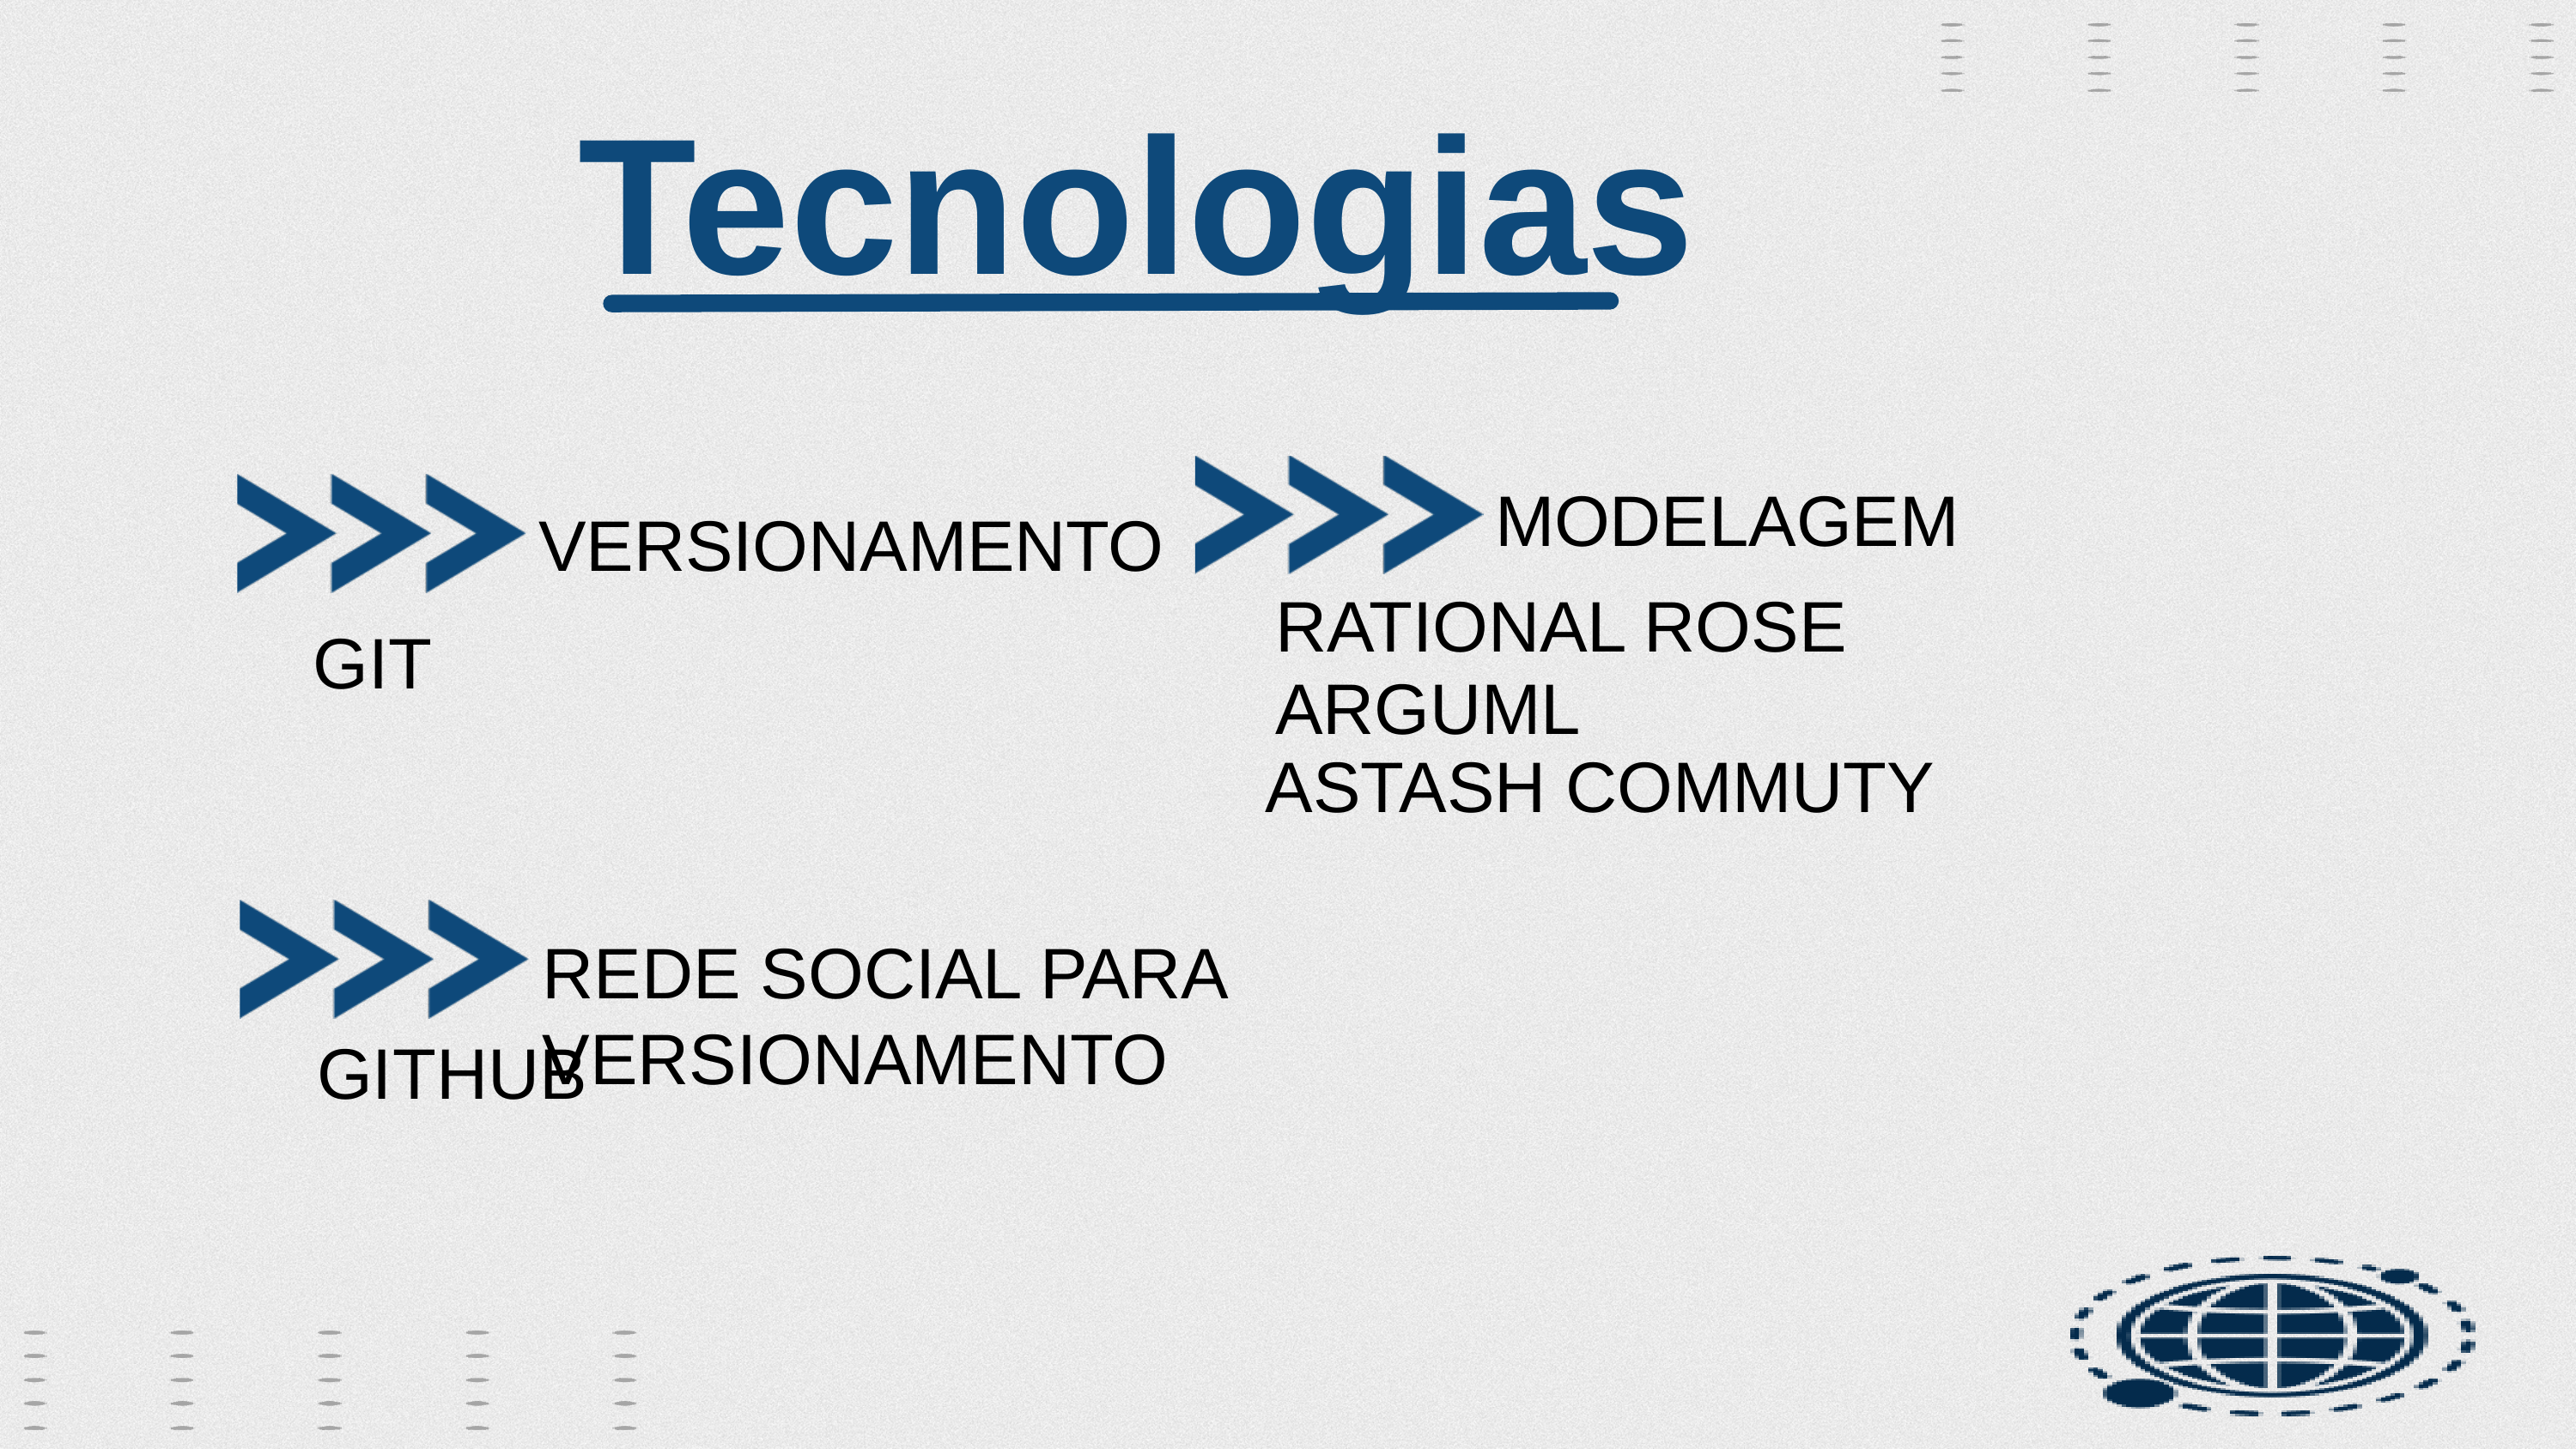

Tecnologias

MODELAGEM

VERSIONAMENTO
RATIONAL ROSE
GIT
ARGUML
ASTASH COMMUTY

REDE SOCIAL PARA VERSIONAMENTO
GITHUB